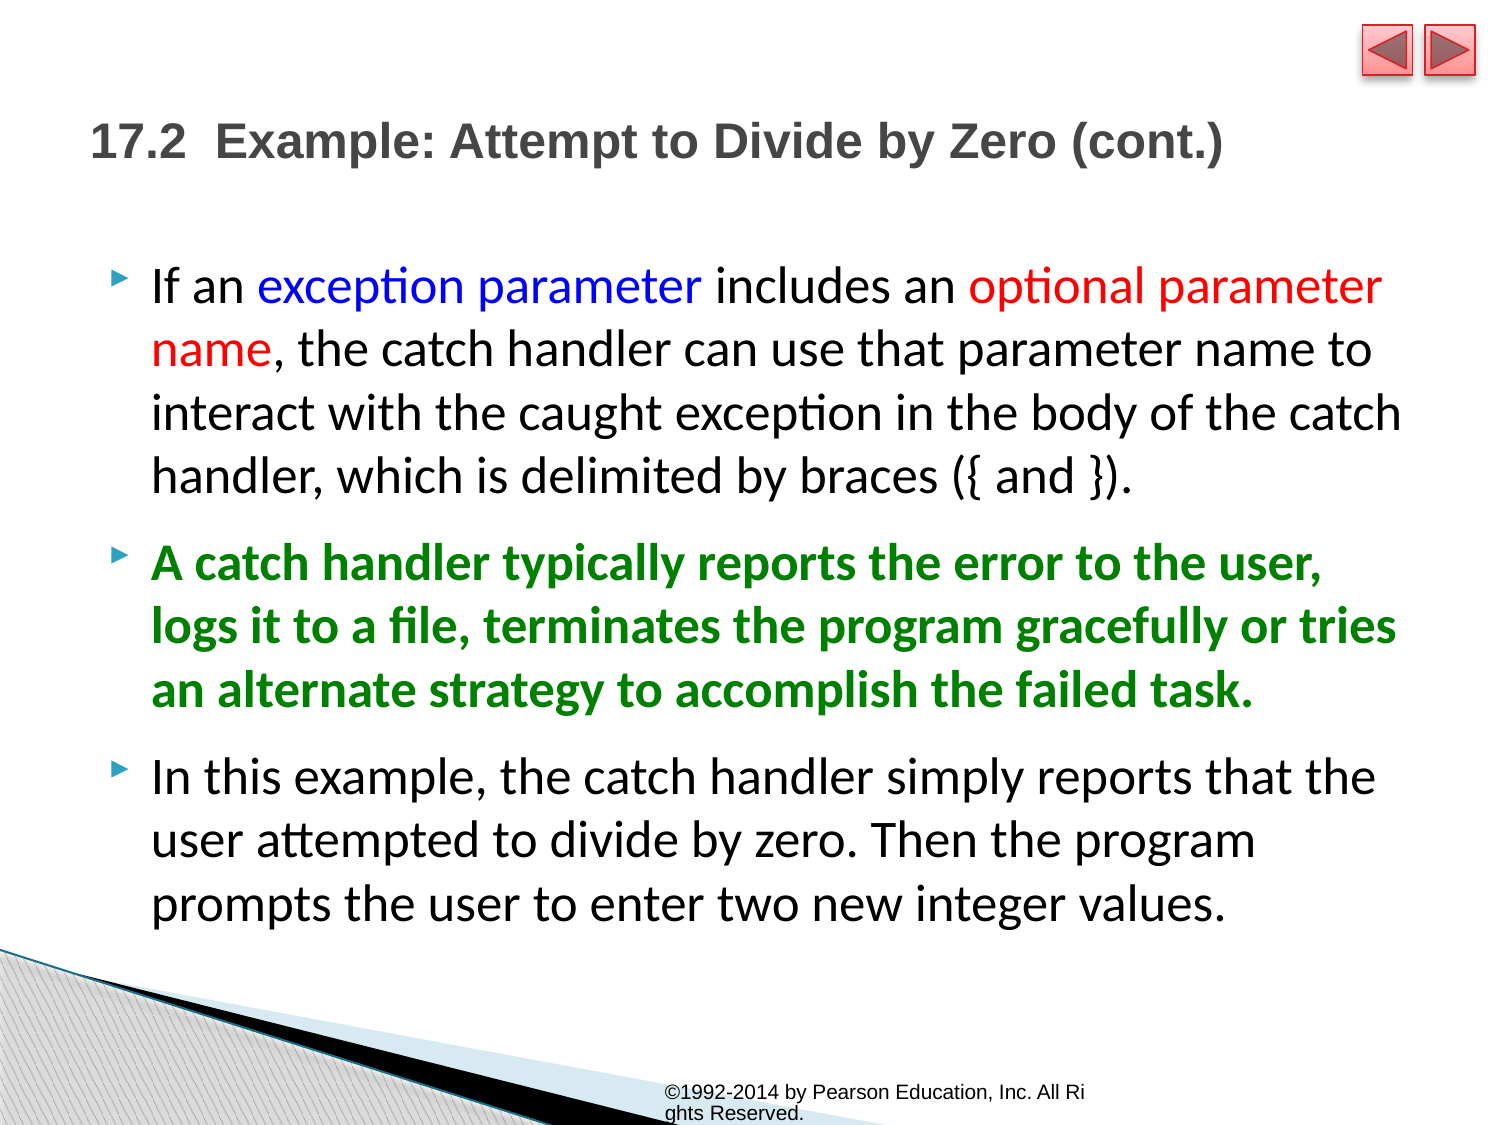

# 17.2  Example: Attempt to Divide by Zero (cont.)
If an exception parameter includes an optional parameter name, the catch handler can use that parameter name to interact with the caught exception in the body of the catch handler, which is delimited by braces ({ and }).
A catch handler typically reports the error to the user, logs it to a file, terminates the program gracefully or tries an alternate strategy to accomplish the failed task.
In this example, the catch handler simply reports that the user attempted to divide by zero. Then the program prompts the user to enter two new integer values.
©1992-2014 by Pearson Education, Inc. All Rights Reserved.